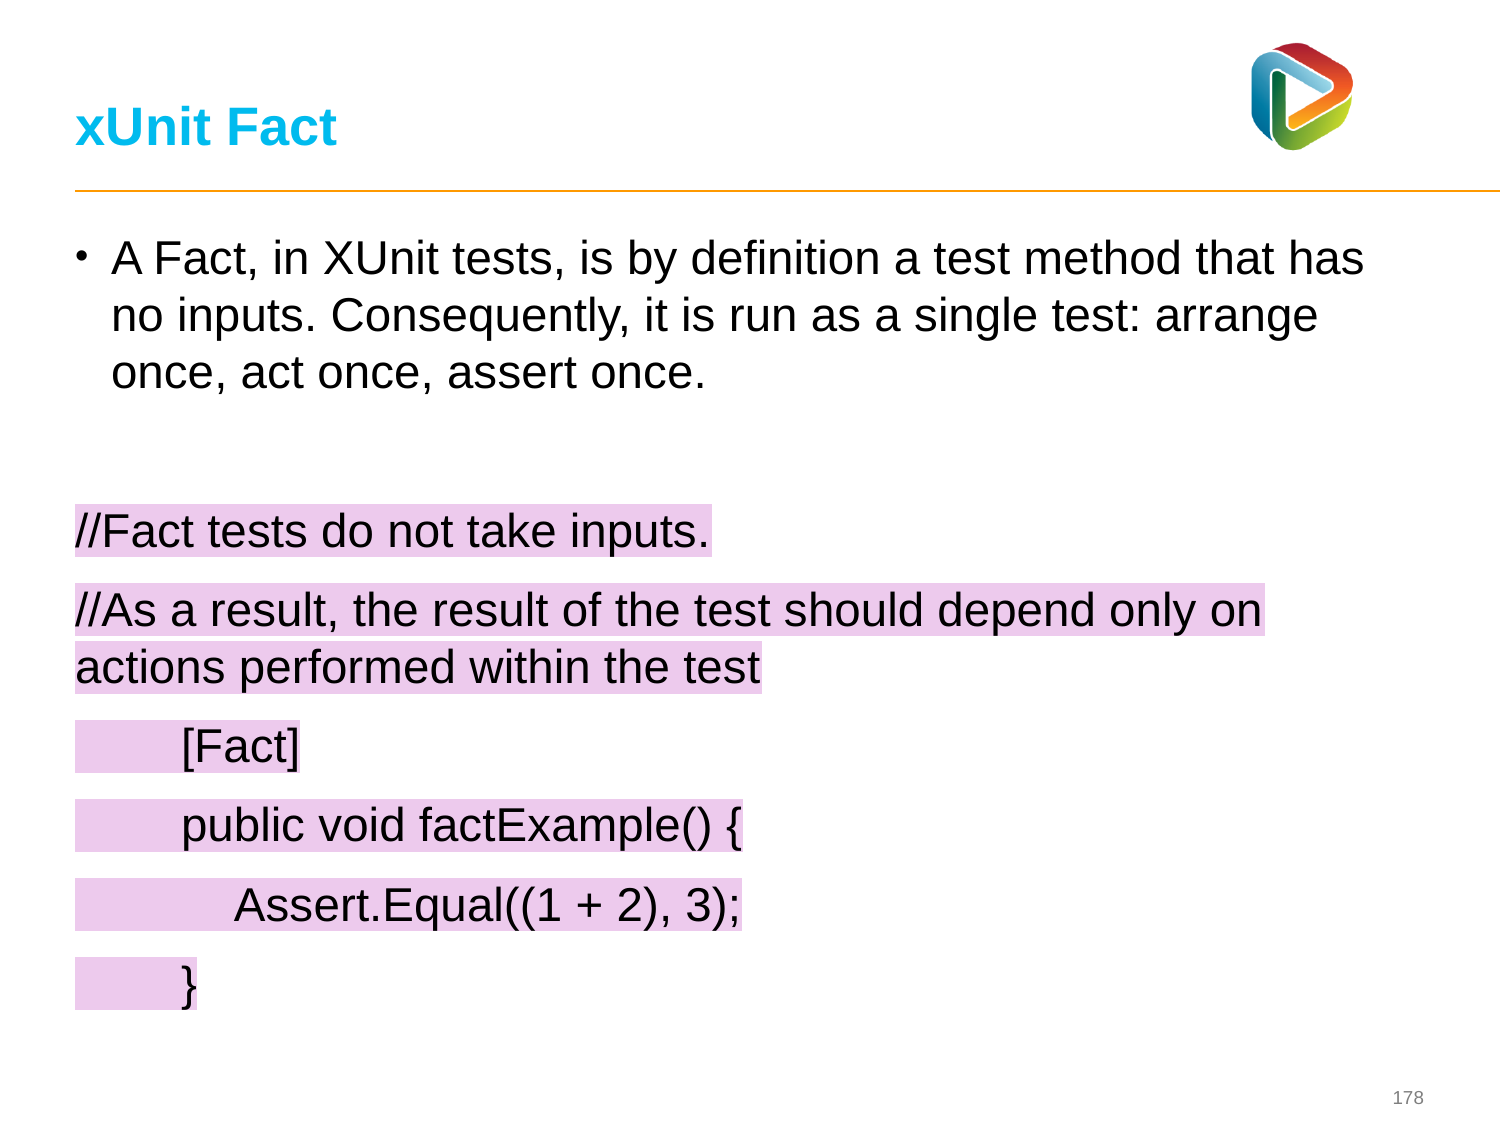

# xUnit Fact
A Fact, in XUnit tests, is by definition a test method that has no inputs. Consequently, it is run as a single test: arrange once, act once, assert once.

//Fact tests do not take inputs.
//As a result, the result of the test should depend only on actions performed within the test
        [Fact]
        public void factExample() {
            Assert.Equal((1 + 2), 3);
        }